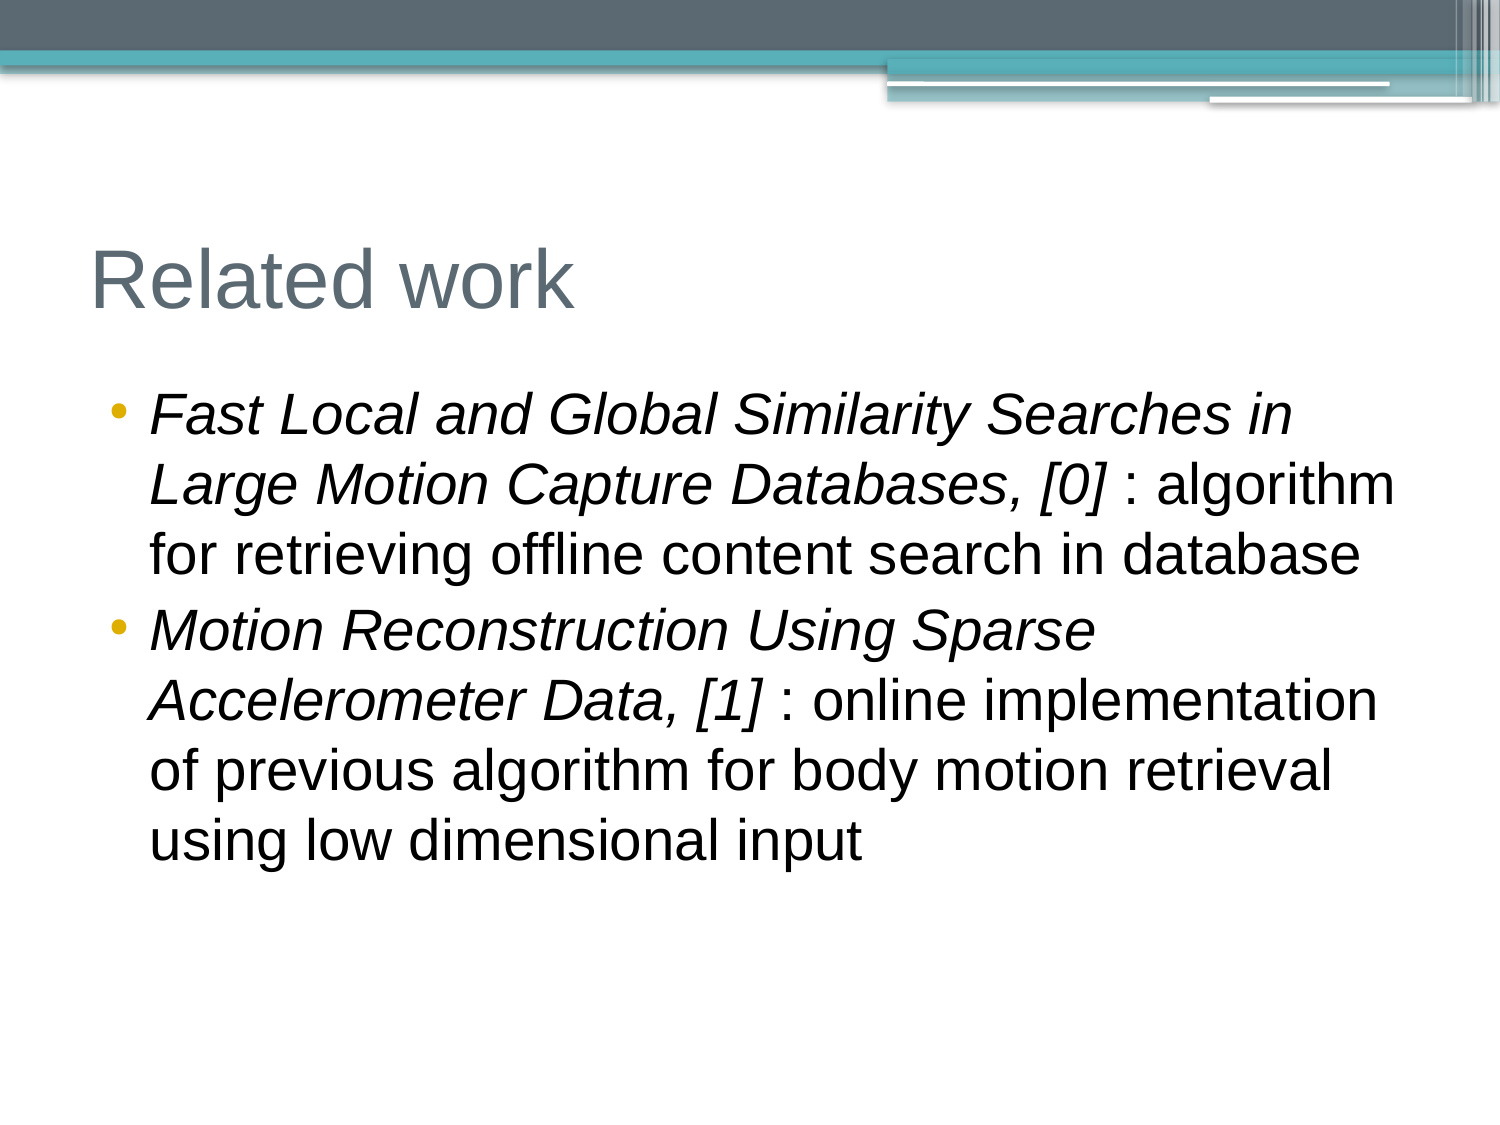

# Related work
Fast Local and Global Similarity Searches in Large Motion Capture Databases, [0] : algorithm for retrieving offline content search in database
Motion Reconstruction Using Sparse Accelerometer Data, [1] : online implementation of previous algorithm for body motion retrieval using low dimensional input